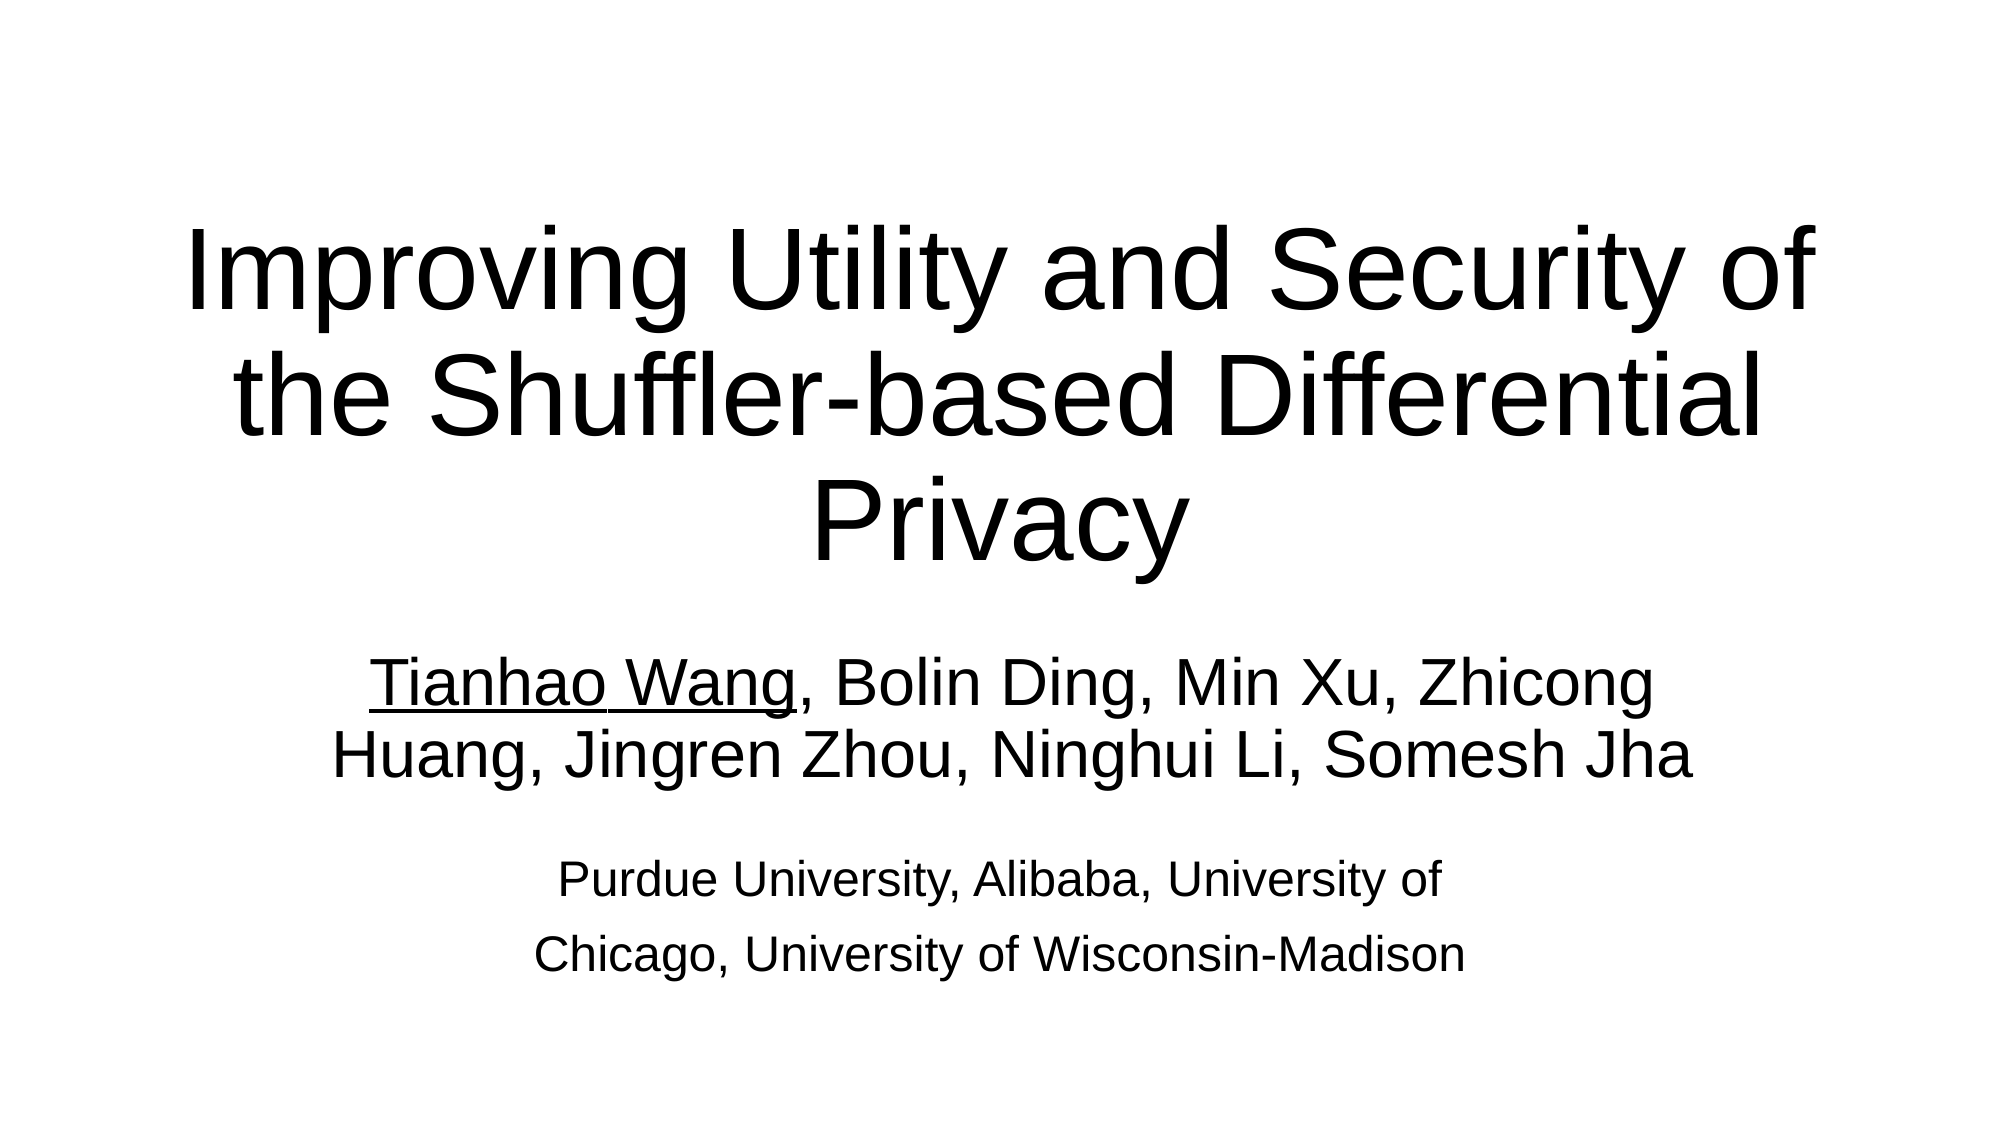

# Improving Utility and Security of the Shuffler-based Differential Privacy
Tianhao Wang, Bolin Ding, Min Xu, Zhicong Huang, Jingren Zhou, Ninghui Li, Somesh Jha

Purdue University, Alibaba, University of Chicago, University of Wisconsin-Madison